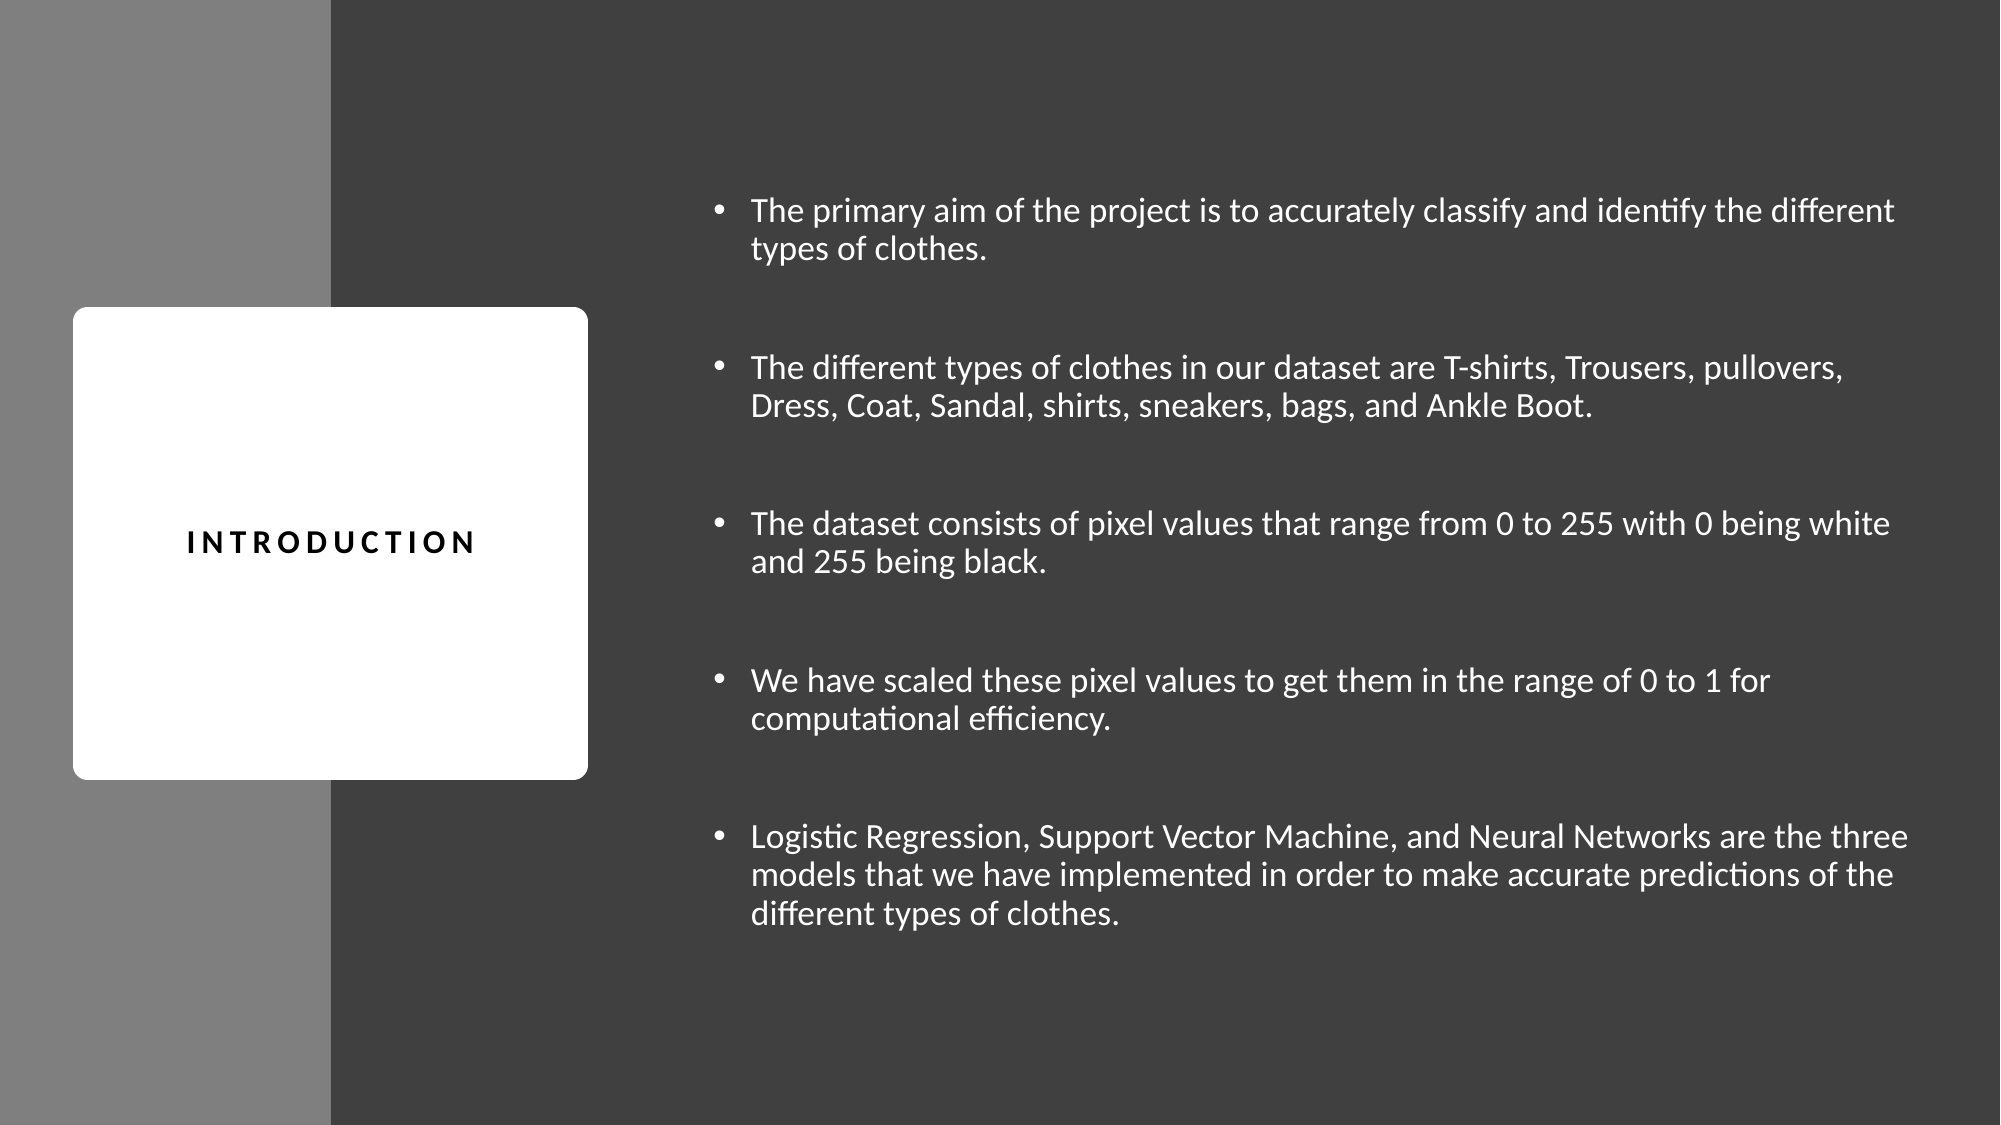

The primary aim of the project is to accurately classify and identify the different types of clothes.

The different types of clothes in our dataset are T-shirts, Trousers, pullovers, Dress, Coat, Sandal, shirts, sneakers, bags, and Ankle Boot.

The dataset consists of pixel values that range from 0 to 255 with 0 being white and 255 being black.

We have scaled these pixel values to get them in the range of 0 to 1 for computational efficiency.

Logistic Regression, Support Vector Machine, and Neural Networks are the three models that we have implemented in order to make accurate predictions of the different types of clothes.
# INTRODUCTION